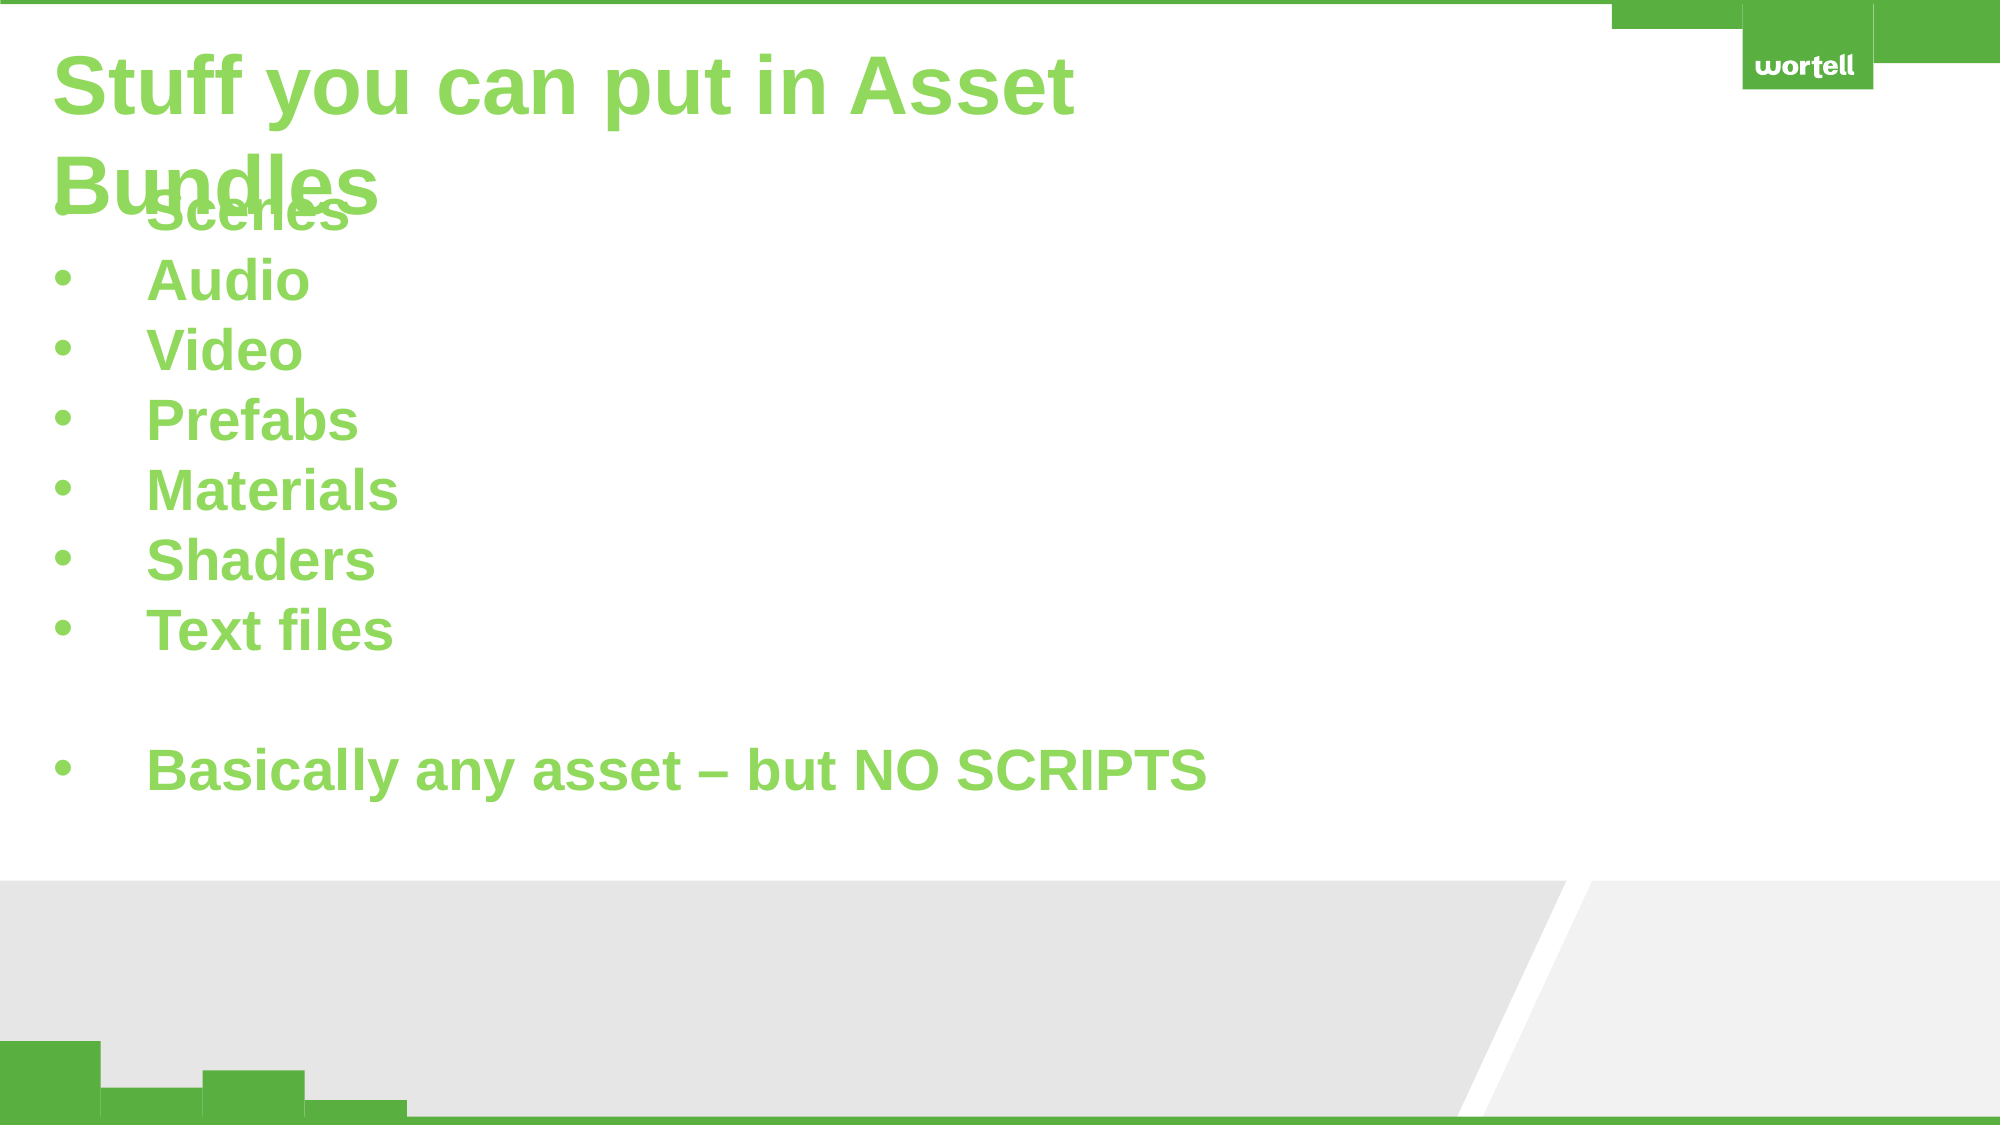

Stuff you can put in Asset Bundles

Scenes
Audio
Video
Prefabs
Materials
Shaders
Text files

Basically any asset – but NO SCRIPTS